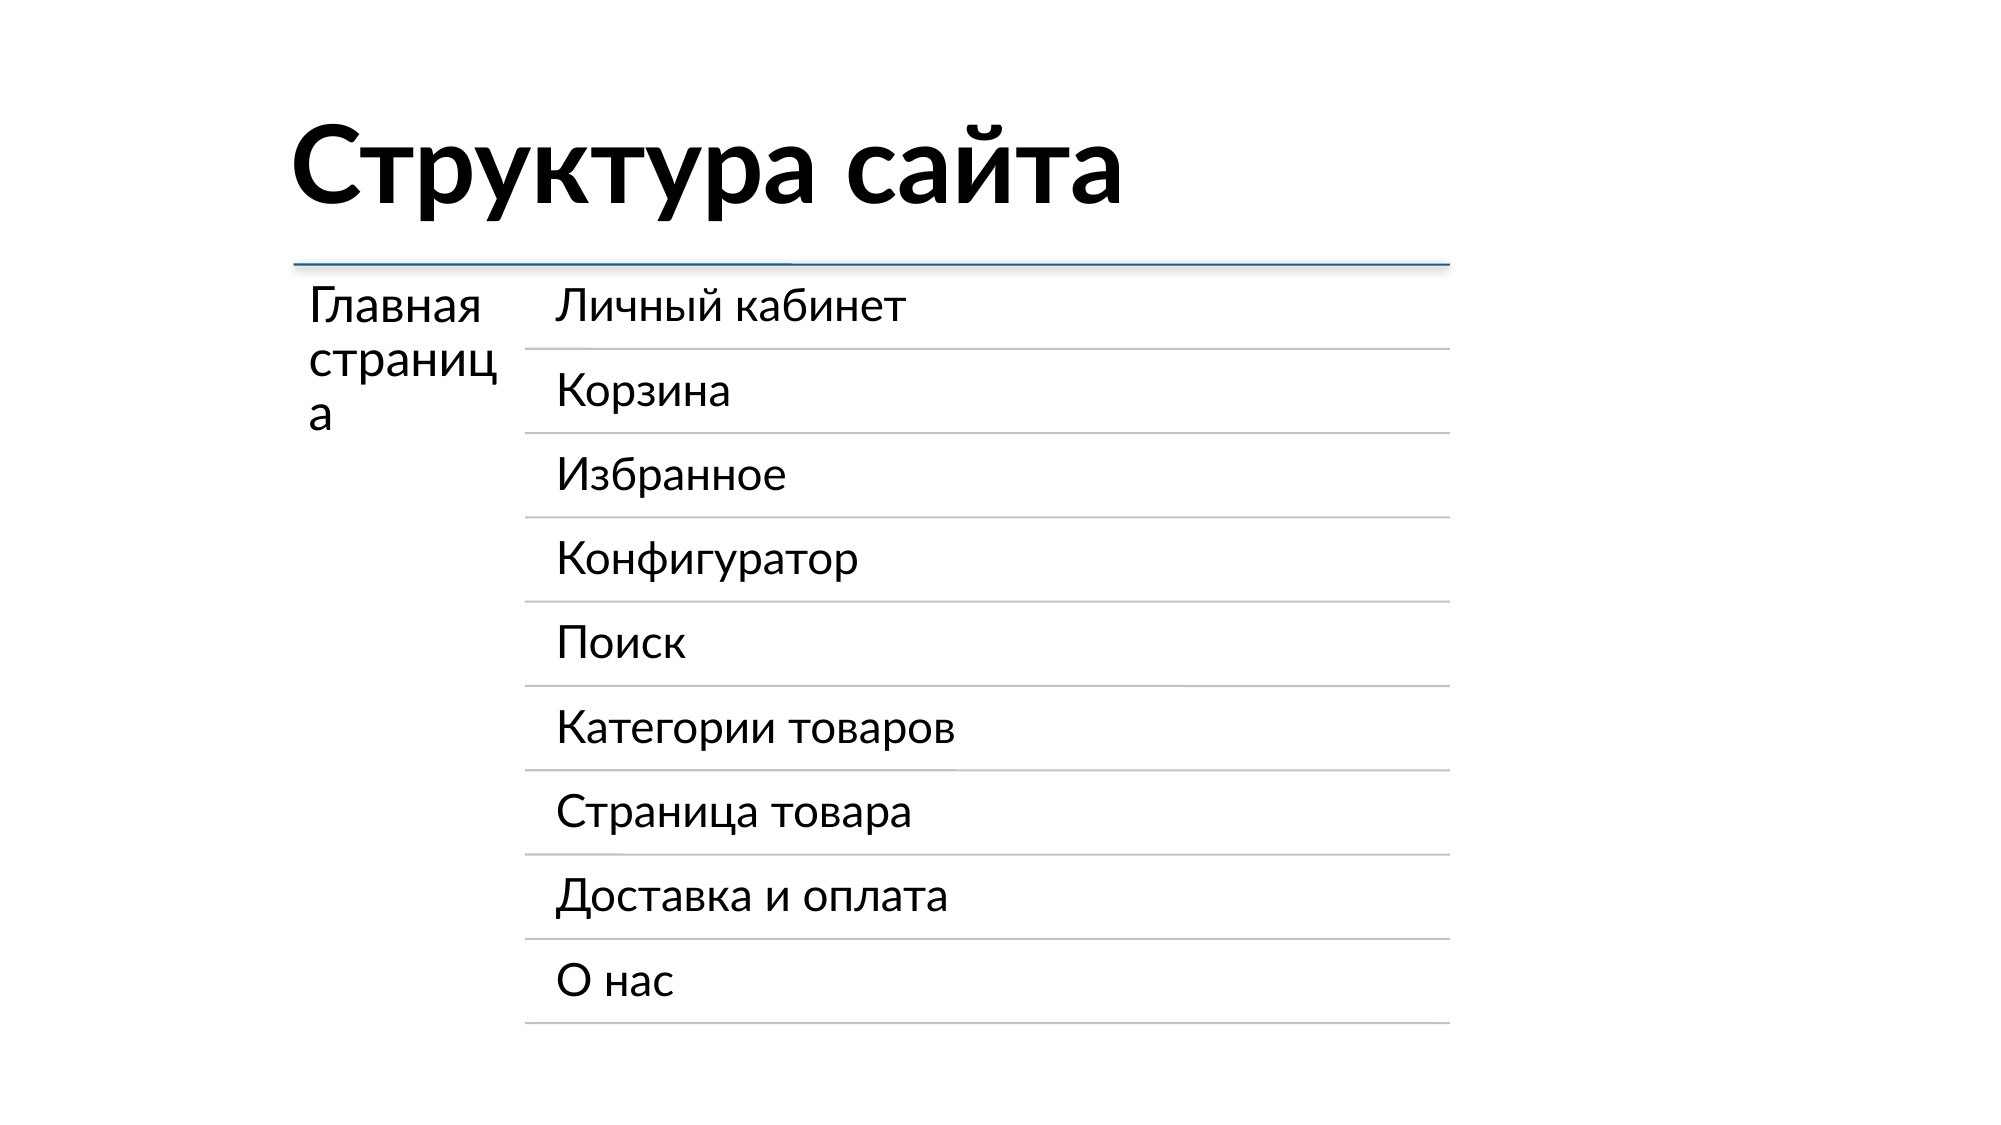

Структура сайта
Главная страница
Личный кабинет
Корзина
Избранное
Конфигуратор
Поиск
Категории товаров
Страница товара
Доставка и оплата
О нас